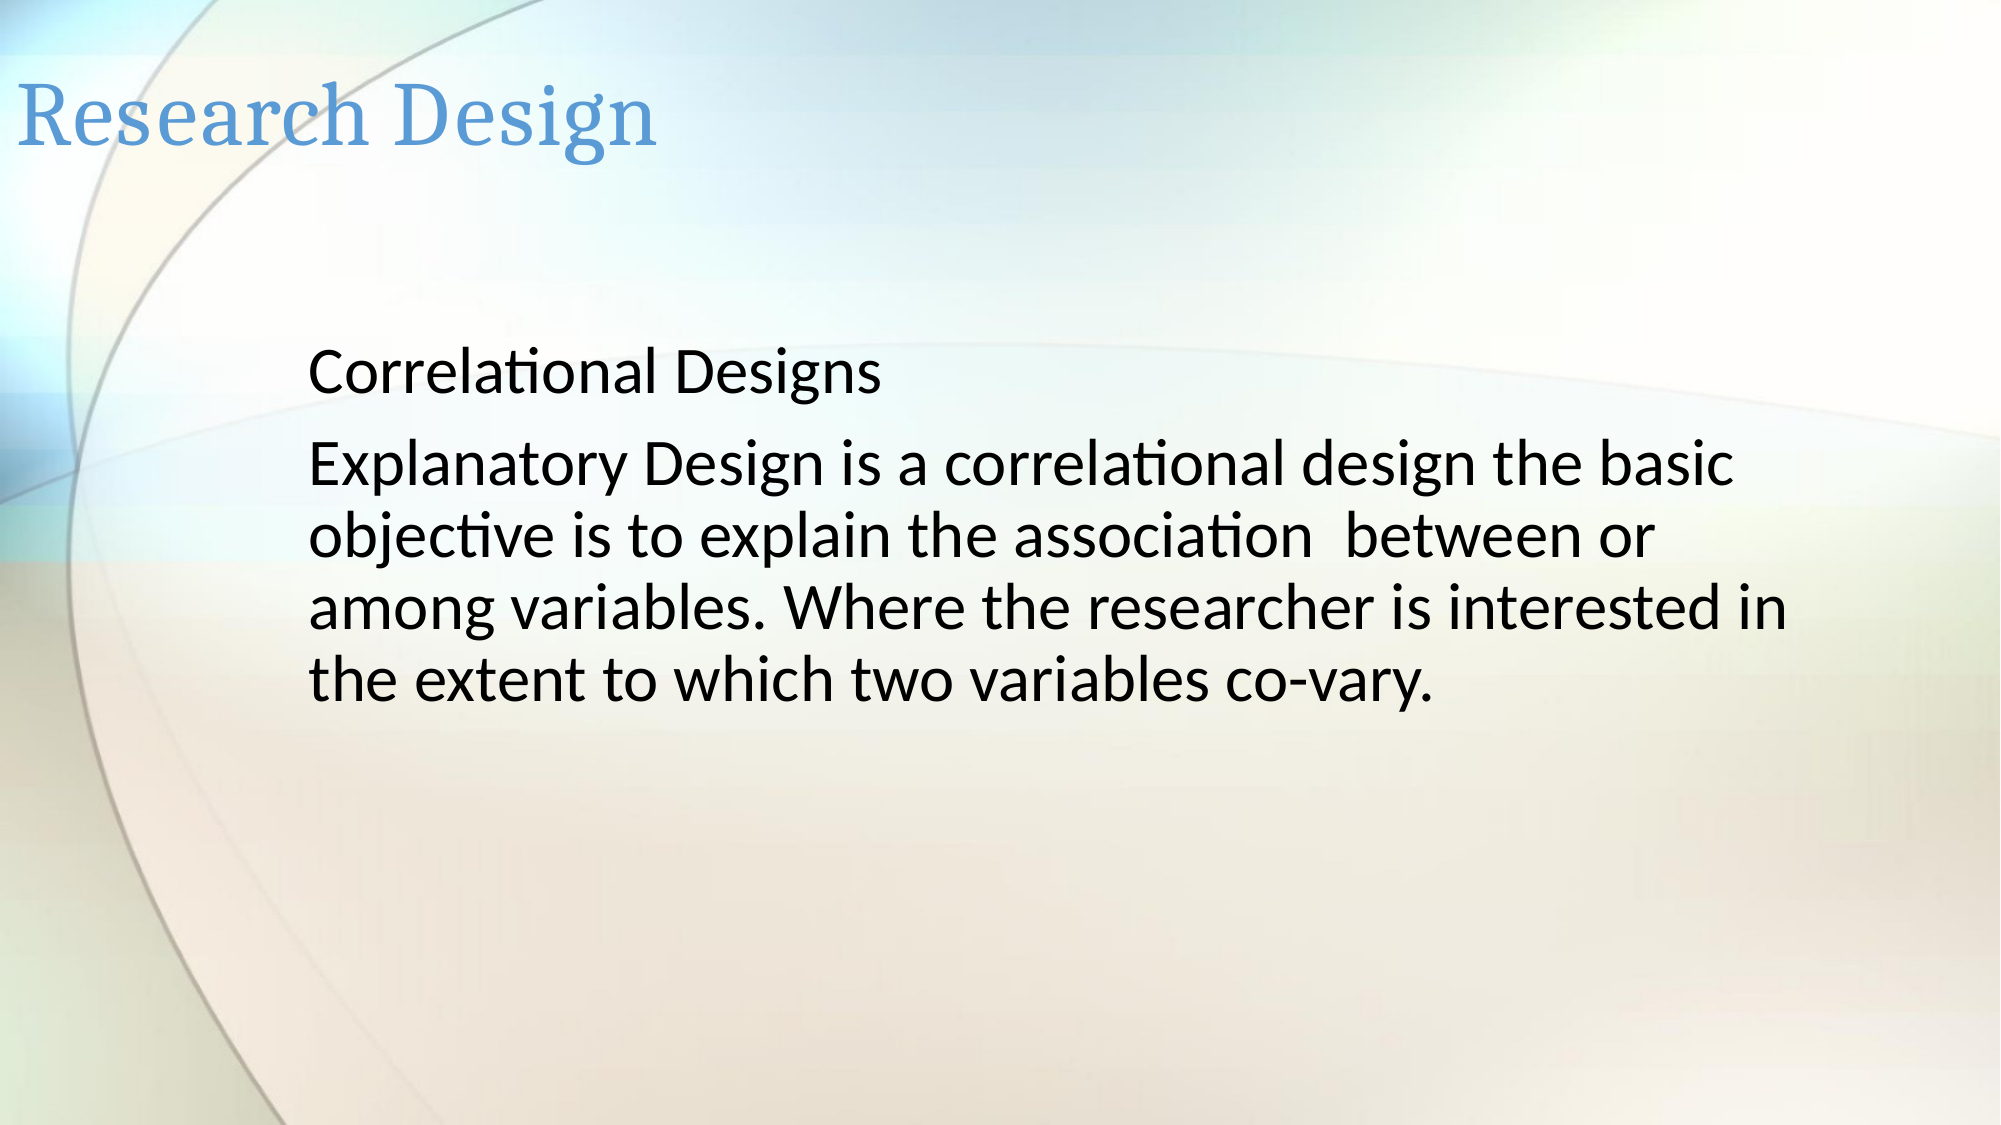

# Research Design
Correlational Designs
Explanatory Design is a correlational design the basic objective is to explain the association  between or among variables. Where the researcher is interested in the extent to which two variables co-vary.